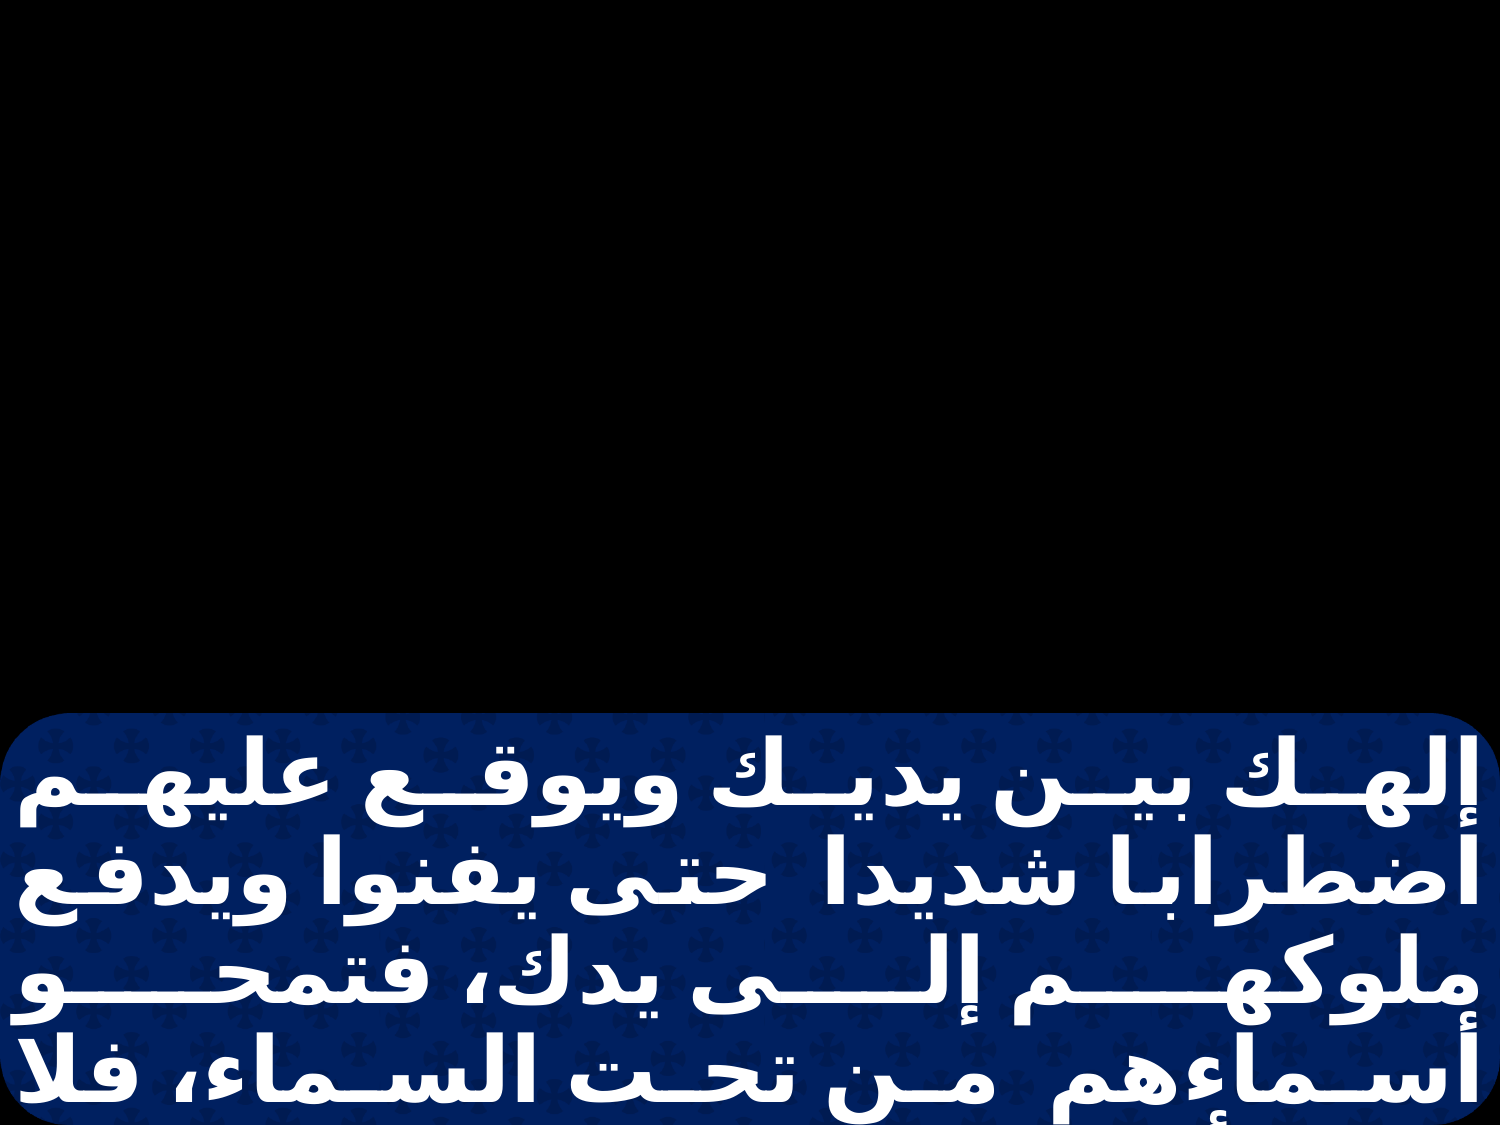

إلهك بين يديك ويوقع عليهم اضطرابا شديدا  حتى يفنوا ويدفع ملوكهم إلى يدك، فتمحو أسماءهم  من تحت السماء، فلا يقف أحد بين يديك حتى  تفنيهم وتماثيل آلهتهم تحرقها بالنار. لا تشته ما عليها من